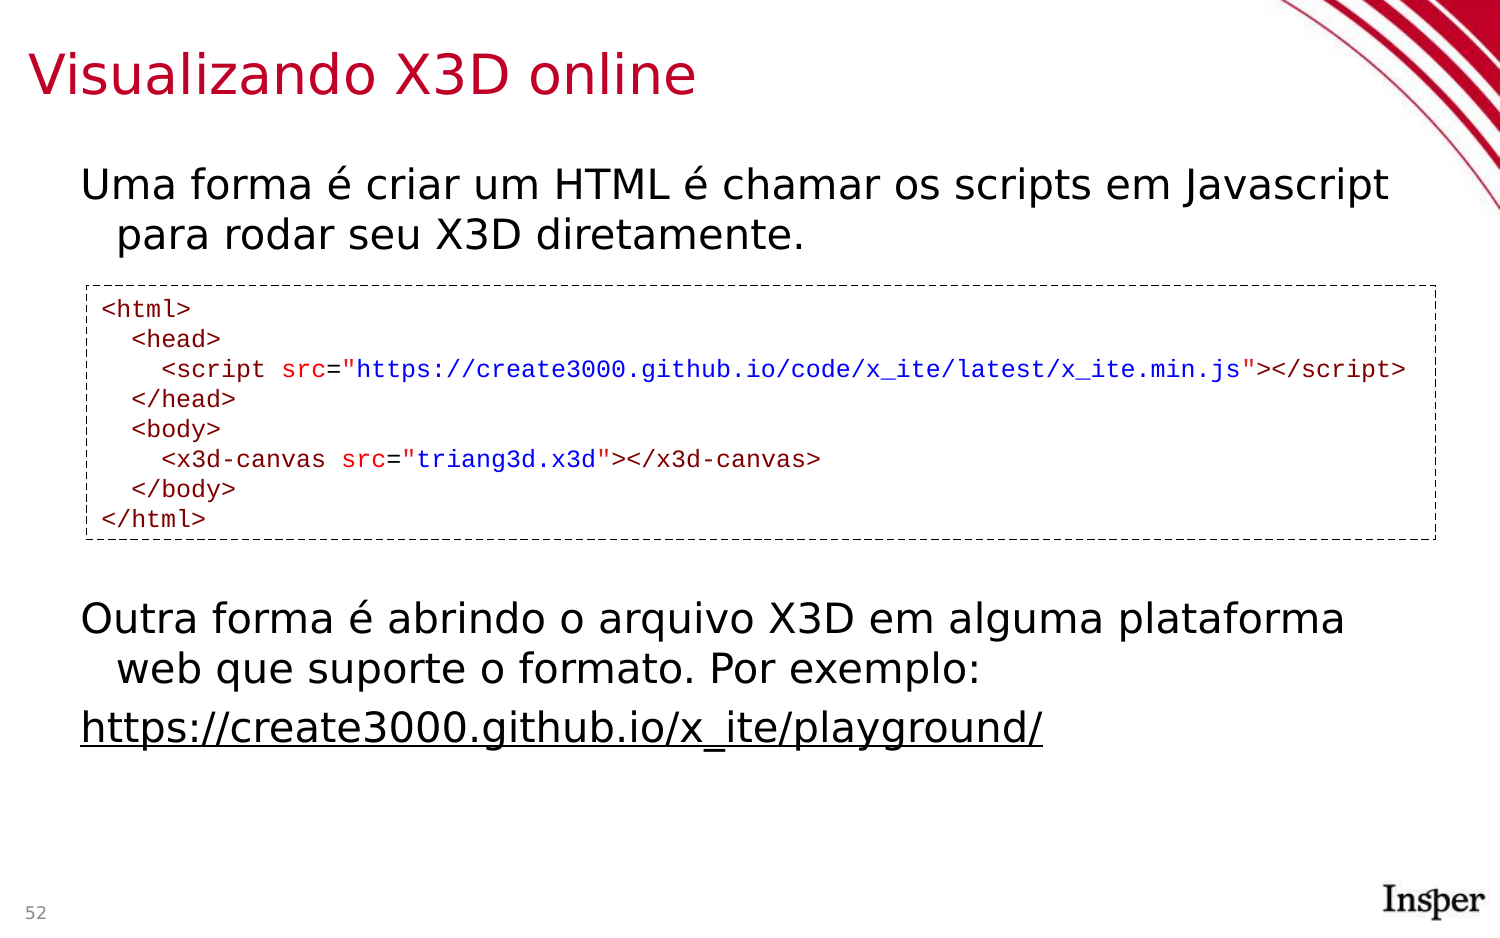

# Visualizando X3D online
Uma forma é criar um HTML é chamar os scripts em Javascript para rodar seu X3D diretamente.
<html>
  <head>
    <script src="https://create3000.github.io/code/x_ite/latest/x_ite.min.js"></script>
  </head>
  <body>
    <x3d-canvas src="triang3d.x3d"></x3d-canvas>
  </body>
</html>
Outra forma é abrindo o arquivo X3D em alguma plataforma web que suporte o formato. Por exemplo:
https://create3000.github.io/x_ite/playground/
52